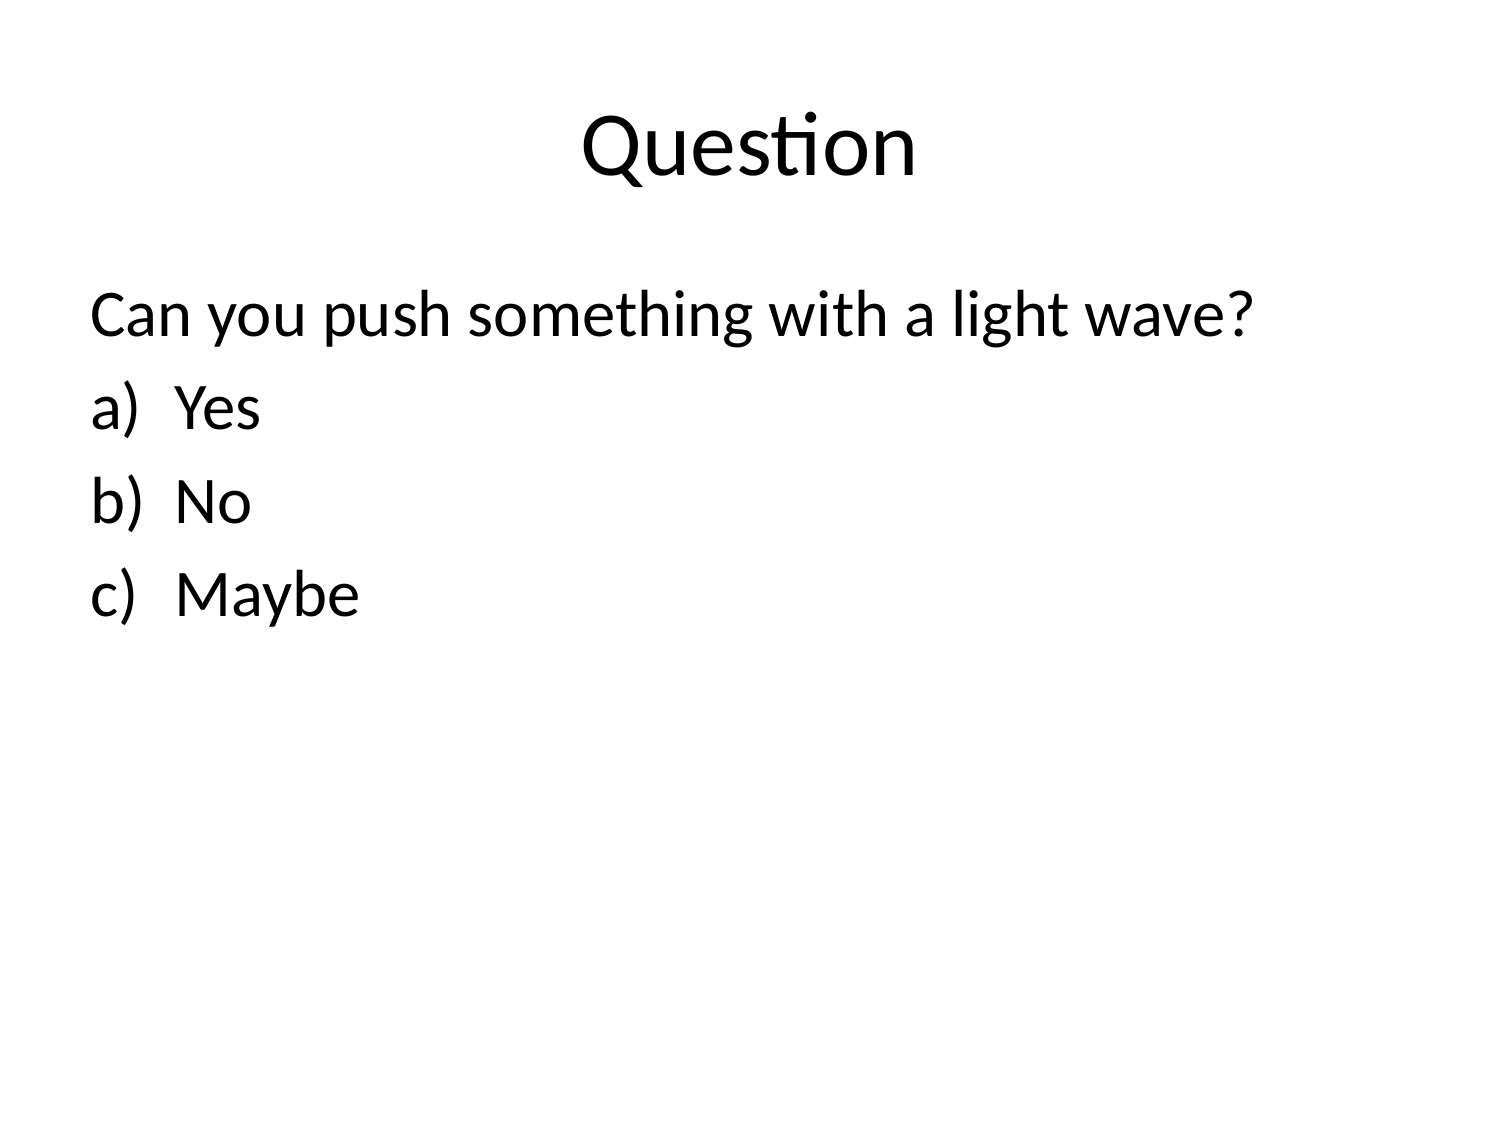

# Question
Can you push something with a light wave?
Yes
No
Maybe